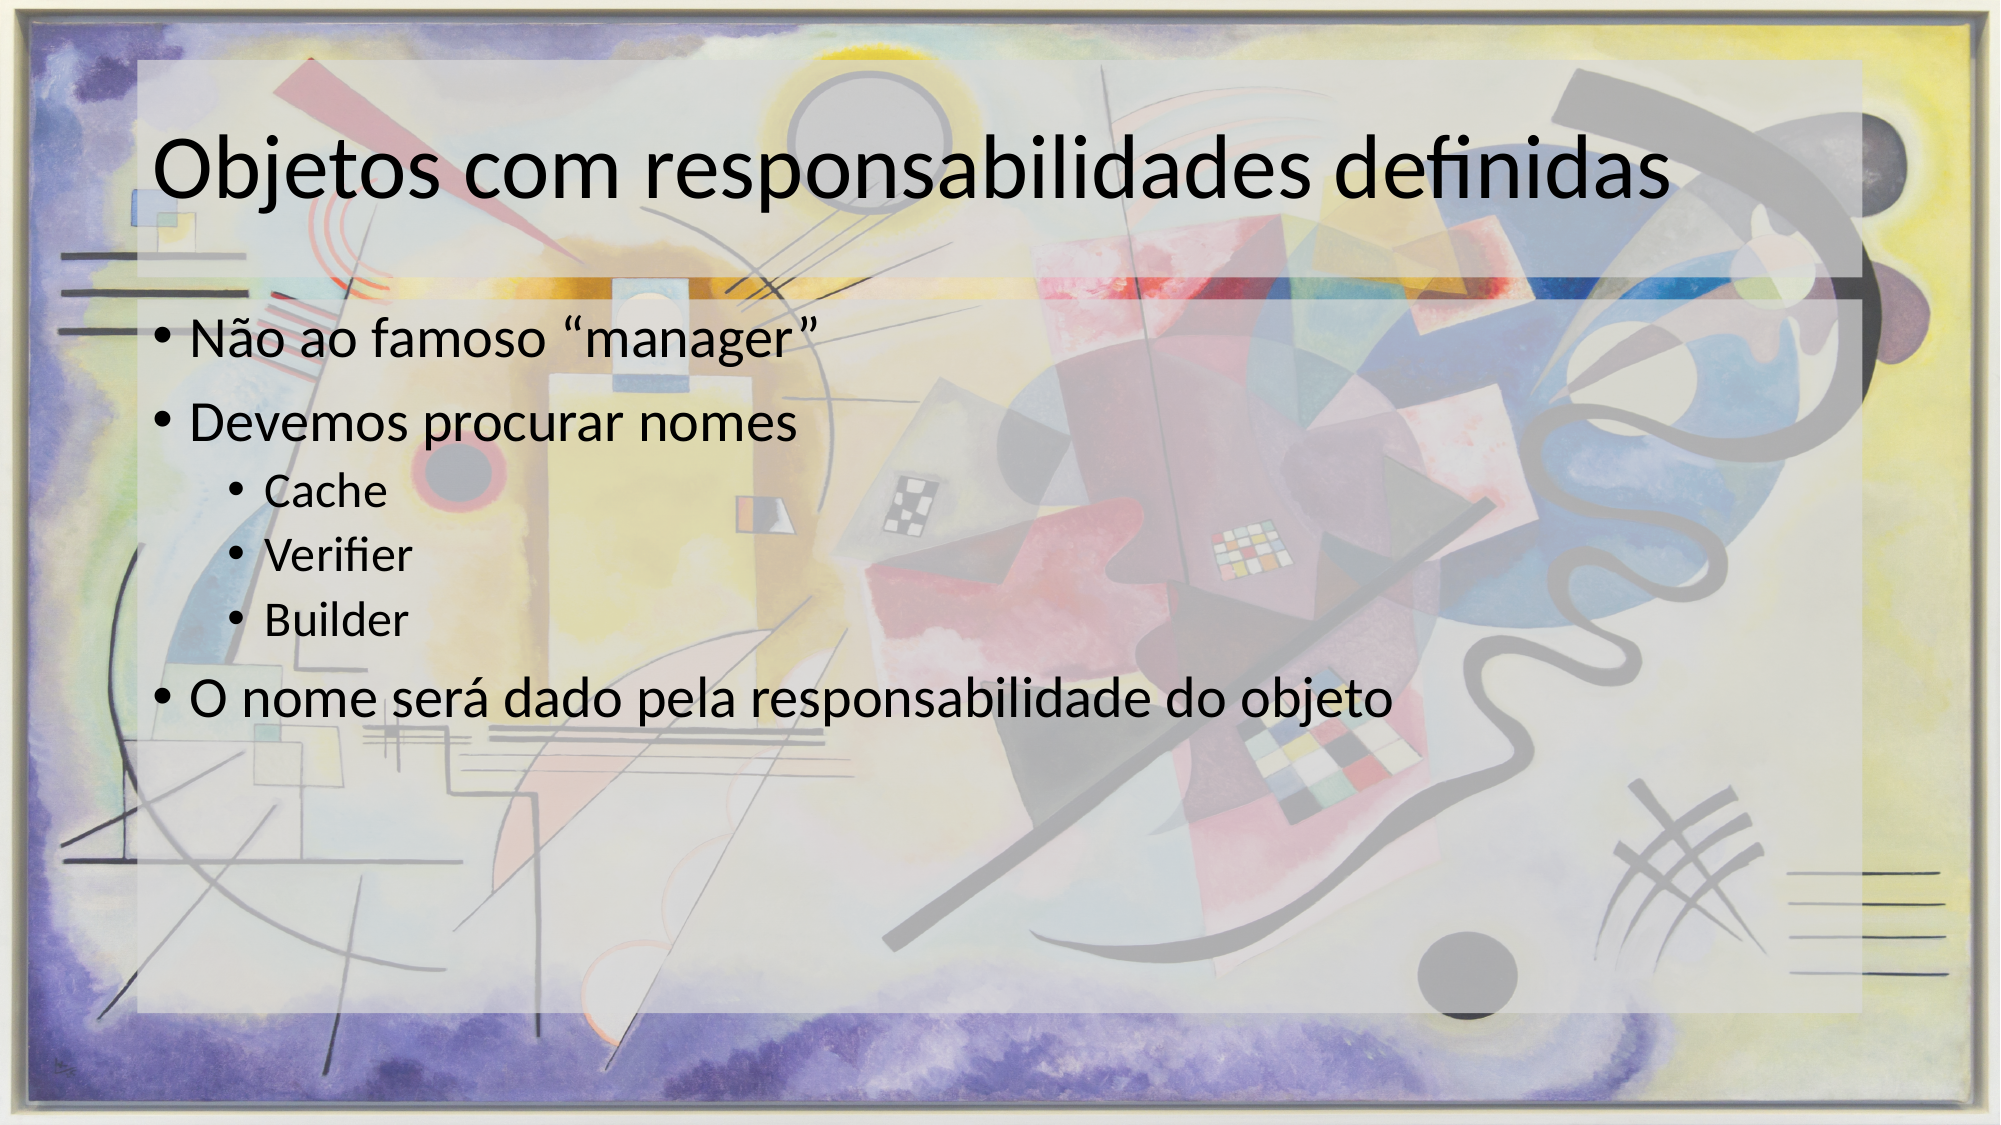

# Objetos com responsabilidades definidas
Não ao famoso “manager”
Devemos procurar nomes
Cache
Verifier
Builder
O nome será dado pela responsabilidade do objeto